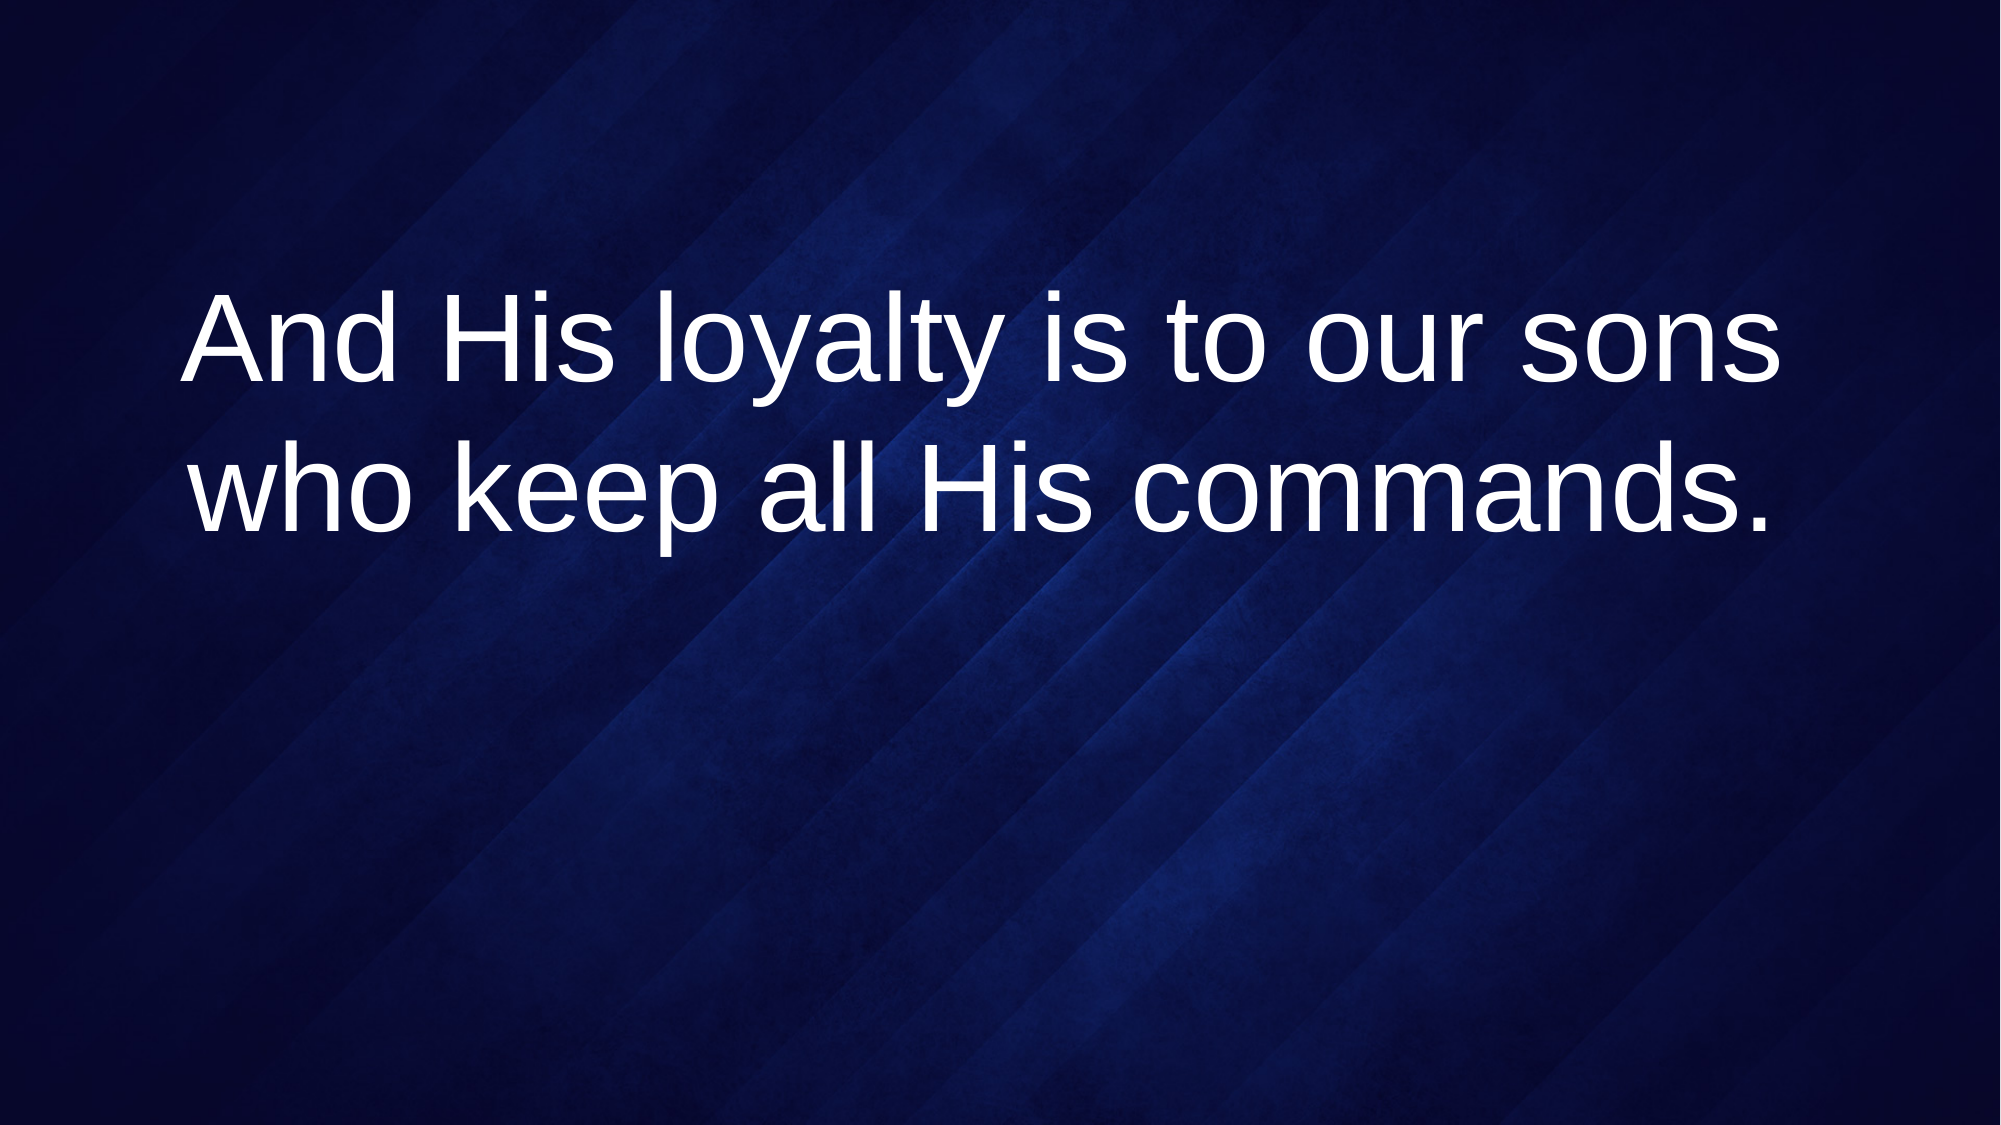

# And His loyalty is to our sons who keep all His commands.